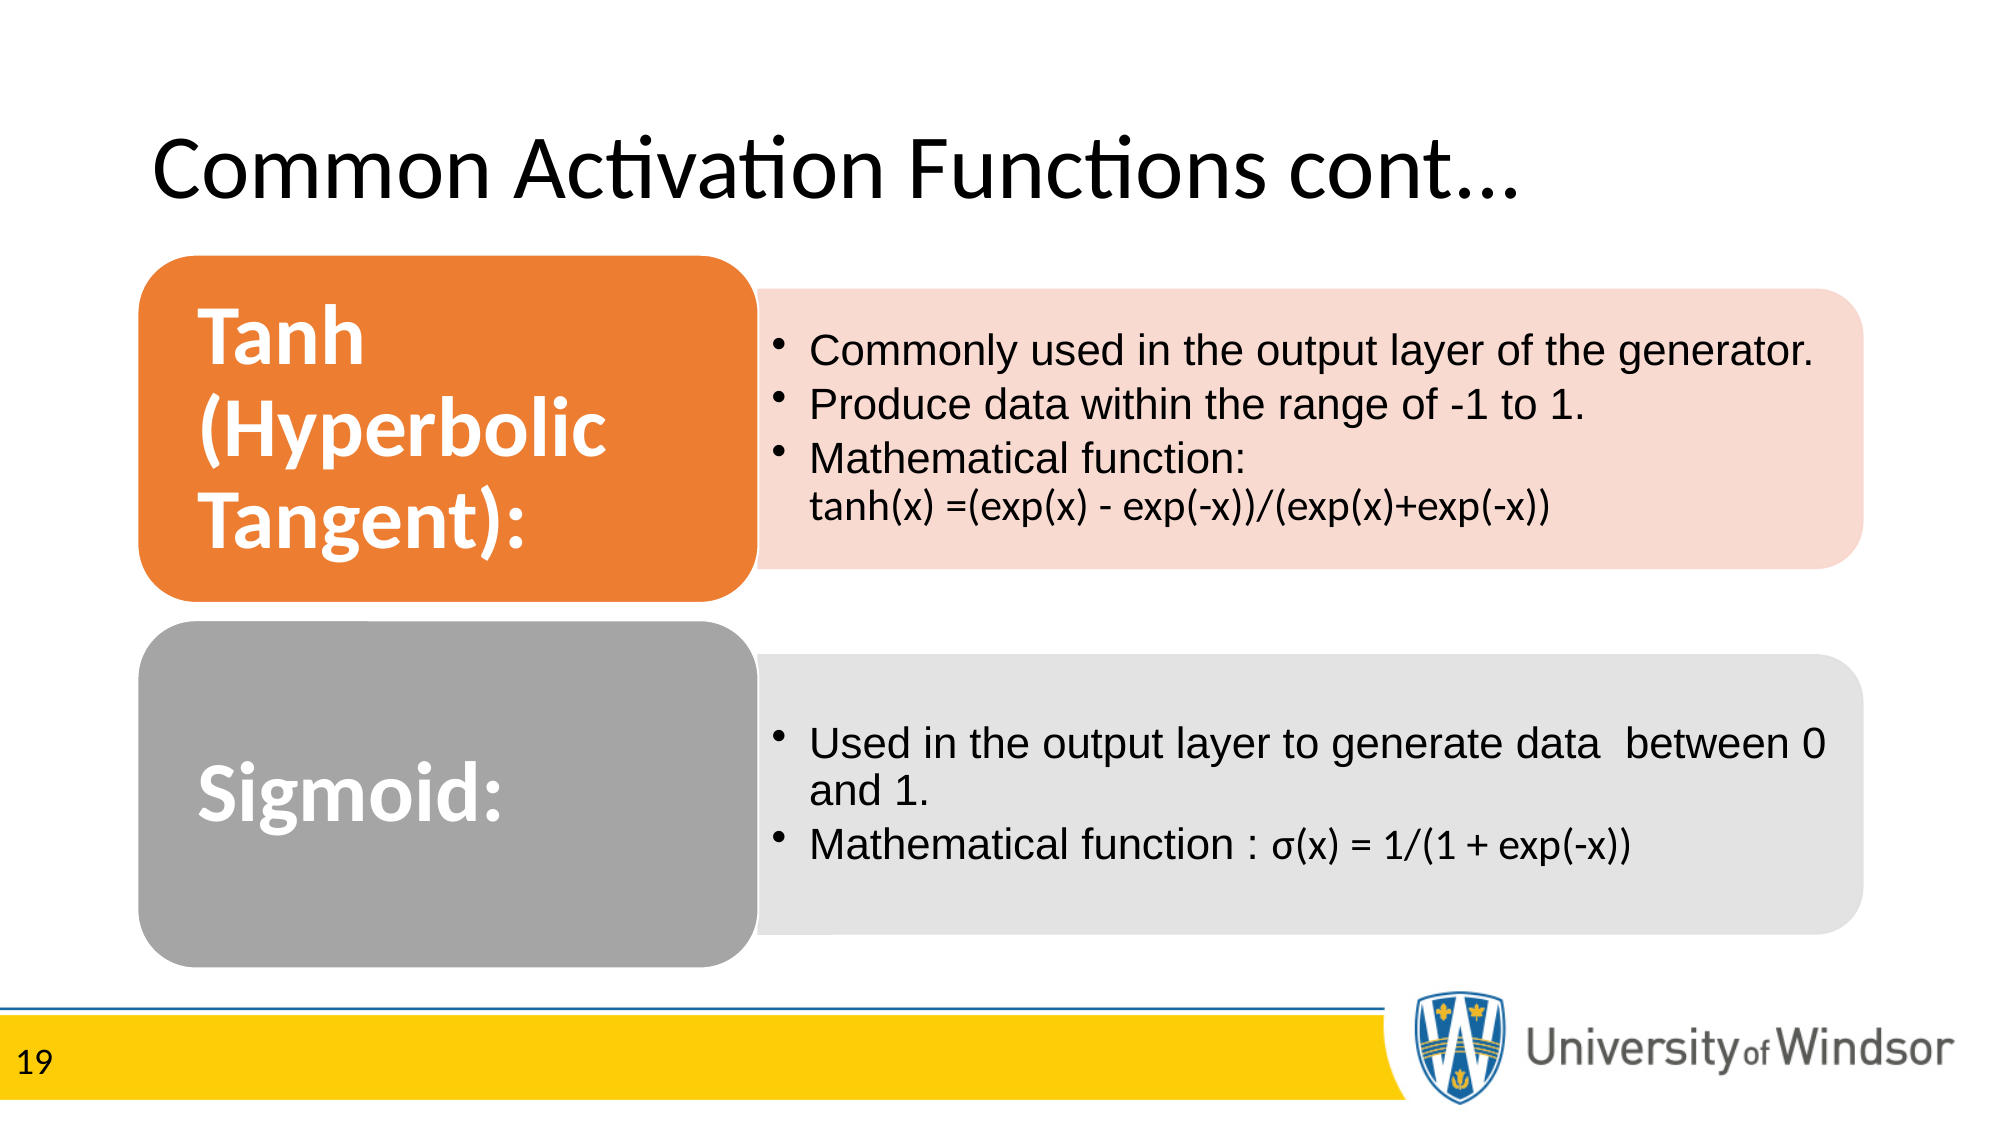

# Common Activation Functions cont...
Commonly used in the output layer of the generator.
Produce data within the range of -1 to 1.
Mathematical function: 			   tanh(x) =(exp(x) - exp(-x))/(exp(x)+exp(-x))
Tanh (Hyperbolic Tangent):
Used in the output layer to generate data  between 0 and 1.
Mathematical function : σ(x) = 1/(1 + exp(-x))
Sigmoid:
19